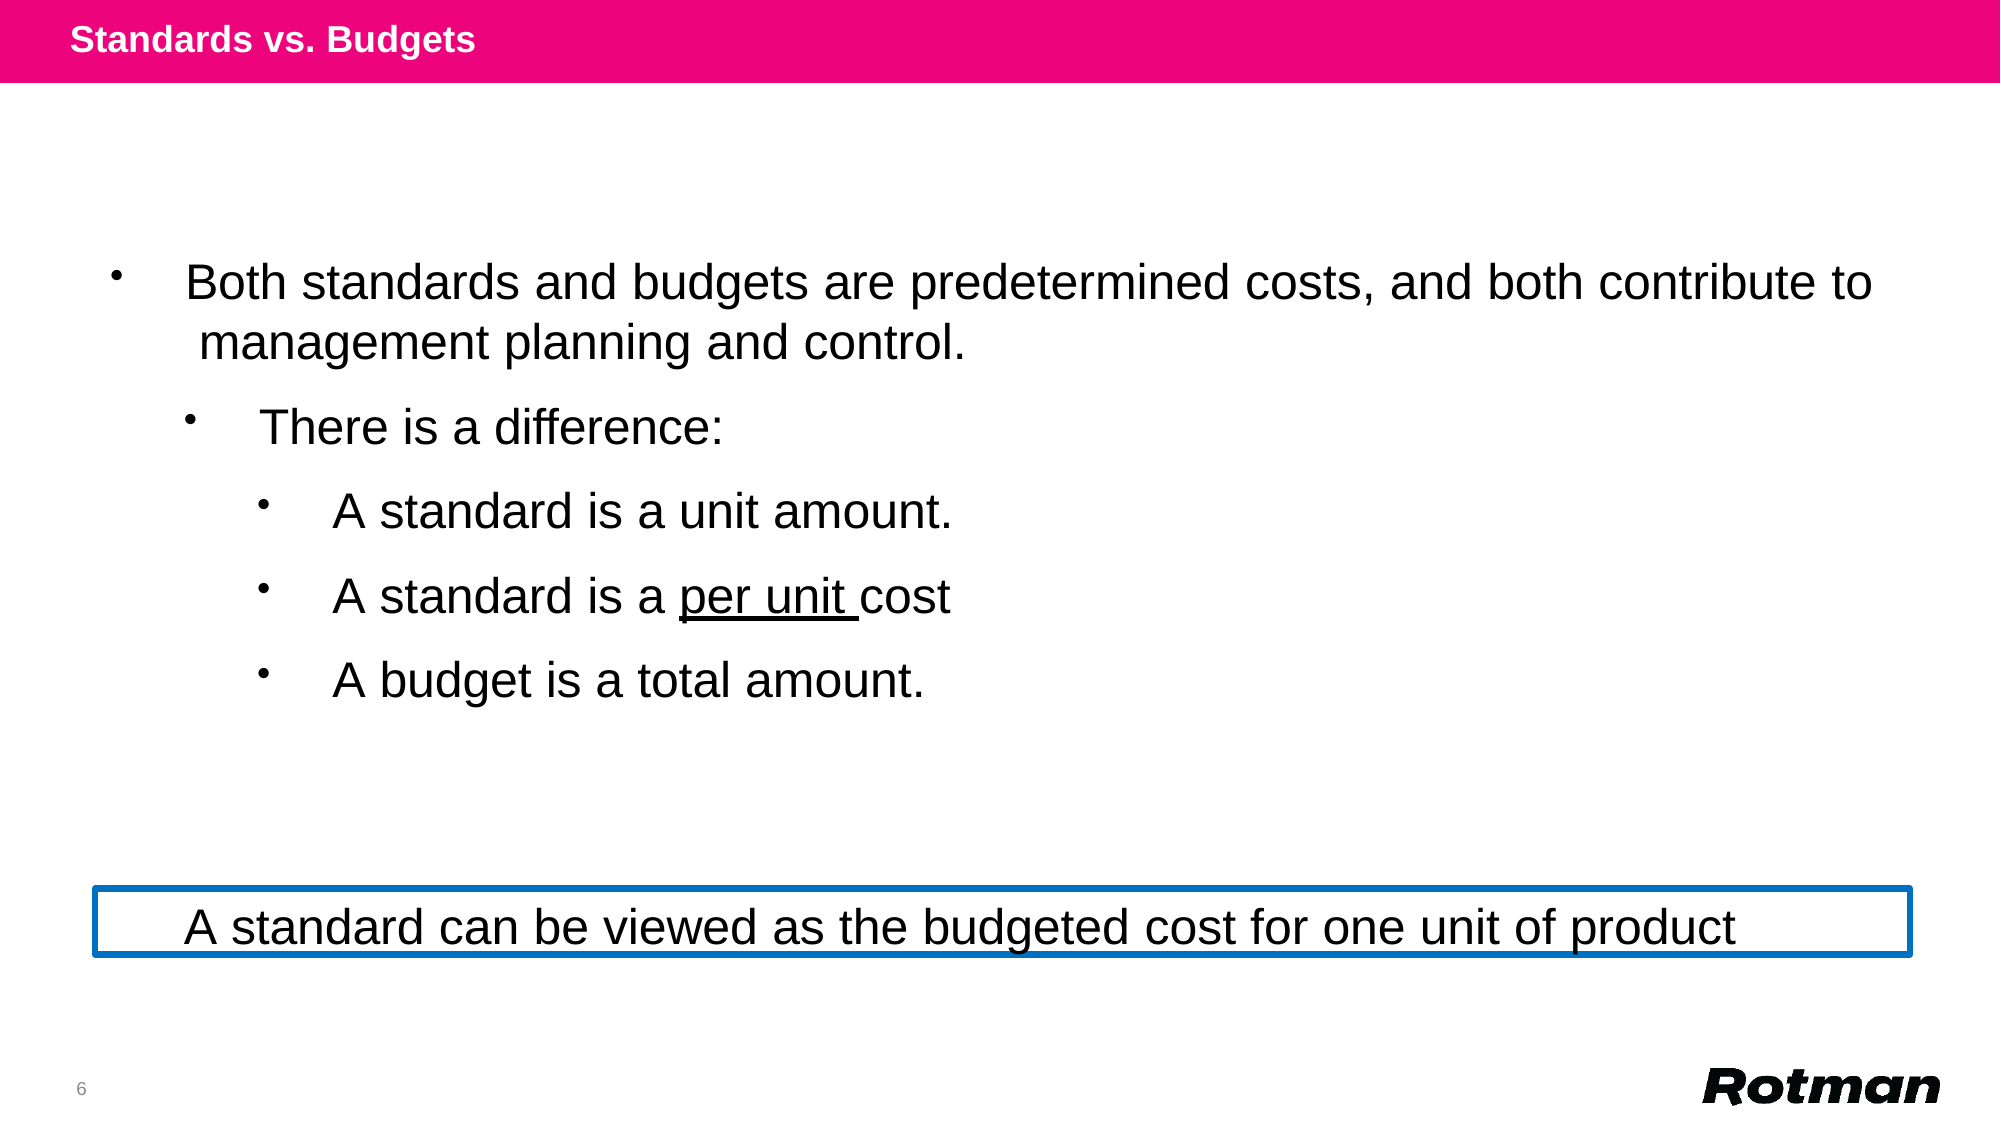

Standards vs. Budgets
Both standards and budgets are predetermined costs, and both contribute to  management planning and control.
There is a difference:
A standard is a unit amount.
A standard is a per unit cost
A budget is a total amount.
A standard can be viewed as the budgeted cost for one unit of product
6